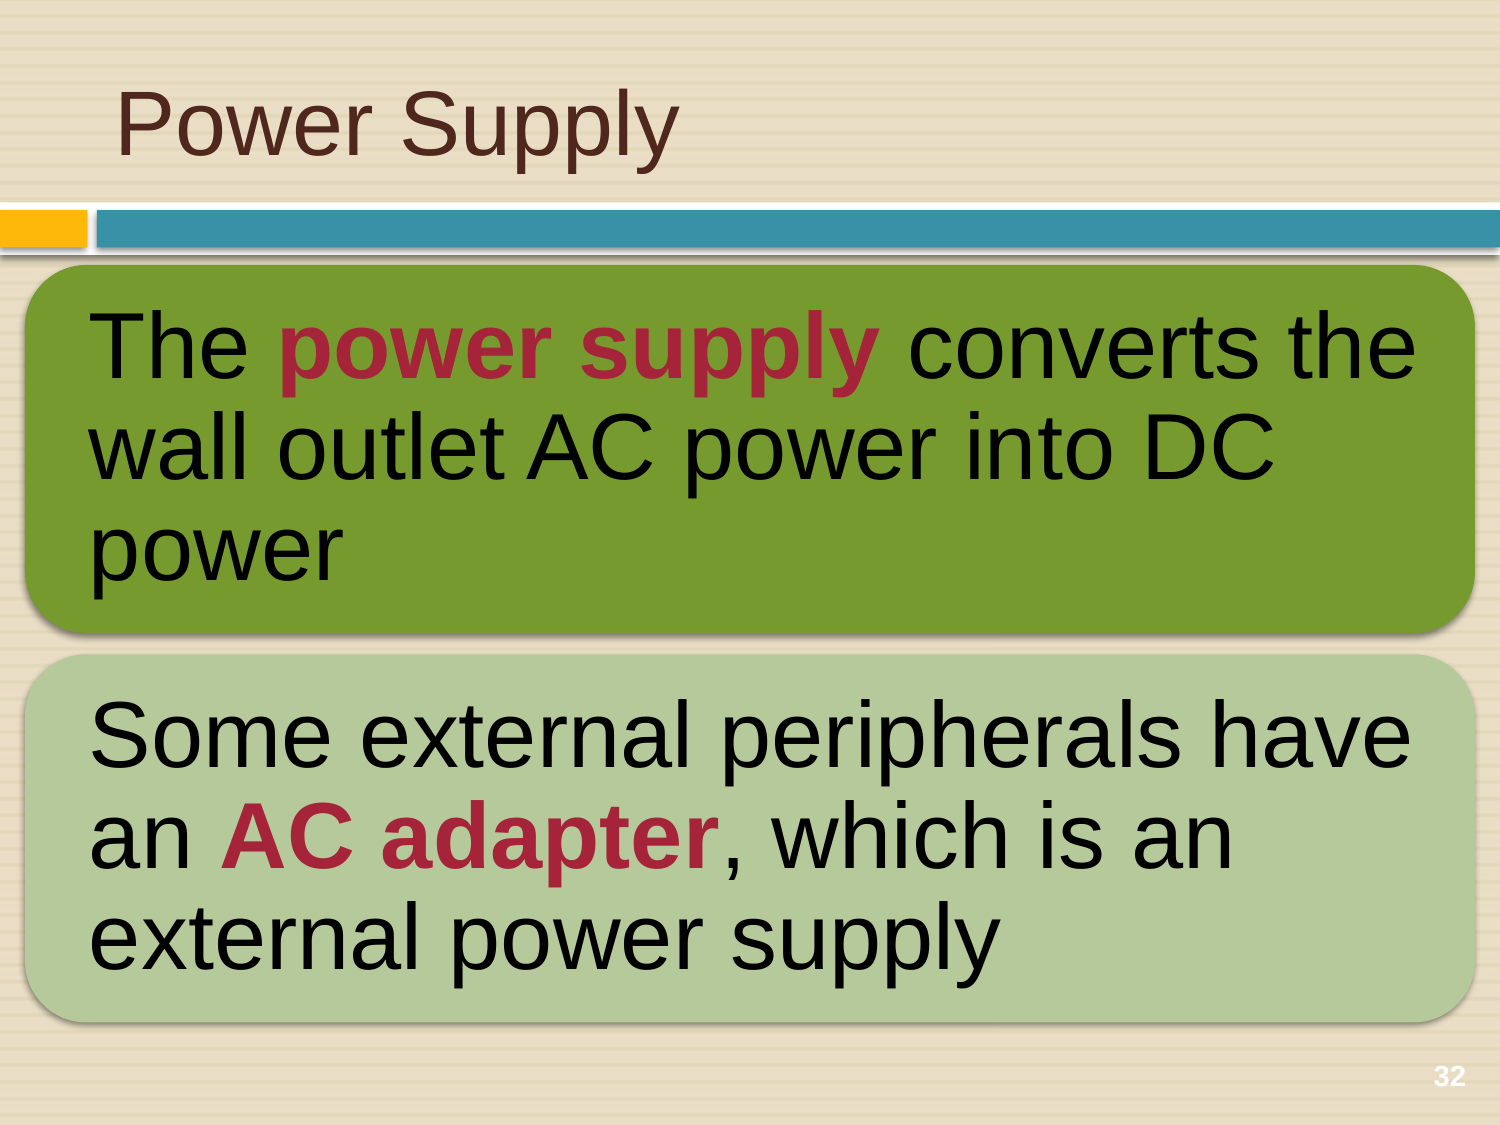

# Power Supply
The power supply converts the wall outlet AC power into DC power
Some external peripherals have an AC adapter, which is an external power supply
32